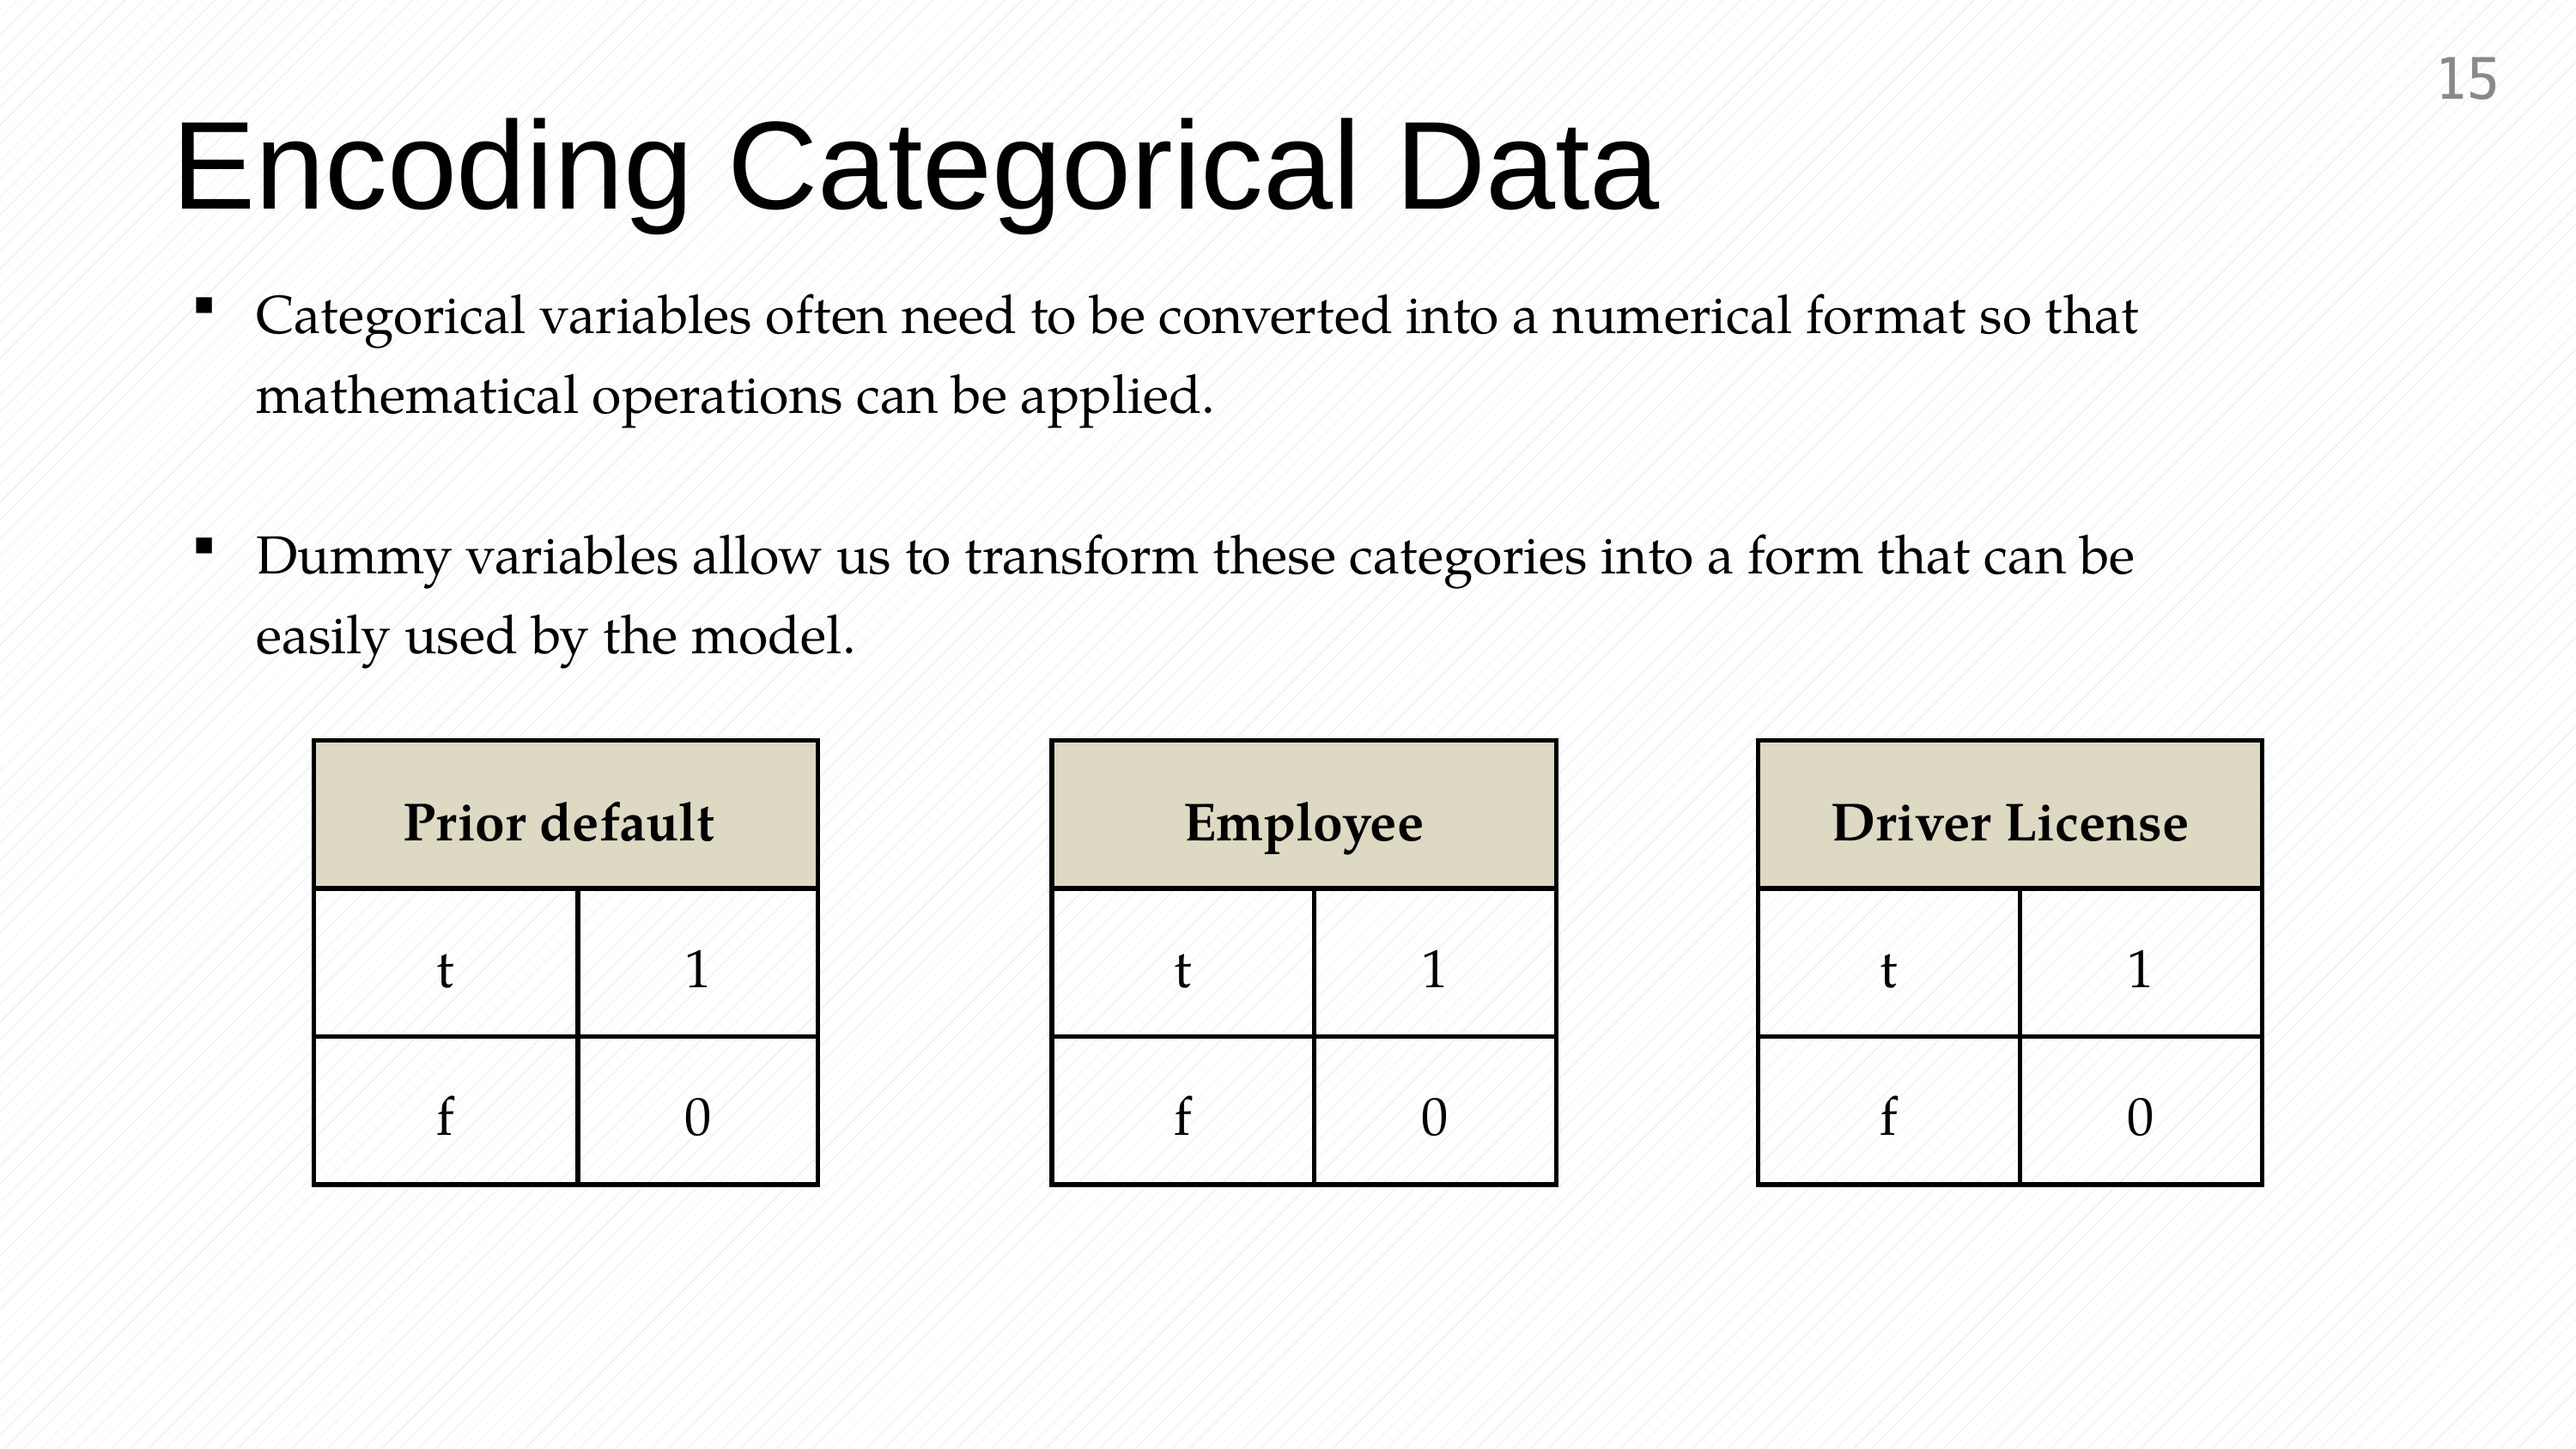

15
Encoding Categorical Data
Categorical variables often need to be converted into a numerical format so that mathematical operations can be applied.

Dummy variables allow us to transform these categories into a form that can be easily used by the model.
| Prior default | Prior default |
| --- | --- |
| t | 1 |
| f | 0 |
| Employee | Employee |
| --- | --- |
| t | 1 |
| f | 0 |
| Driver License | Driver License |
| --- | --- |
| t | 1 |
| f | 0 |